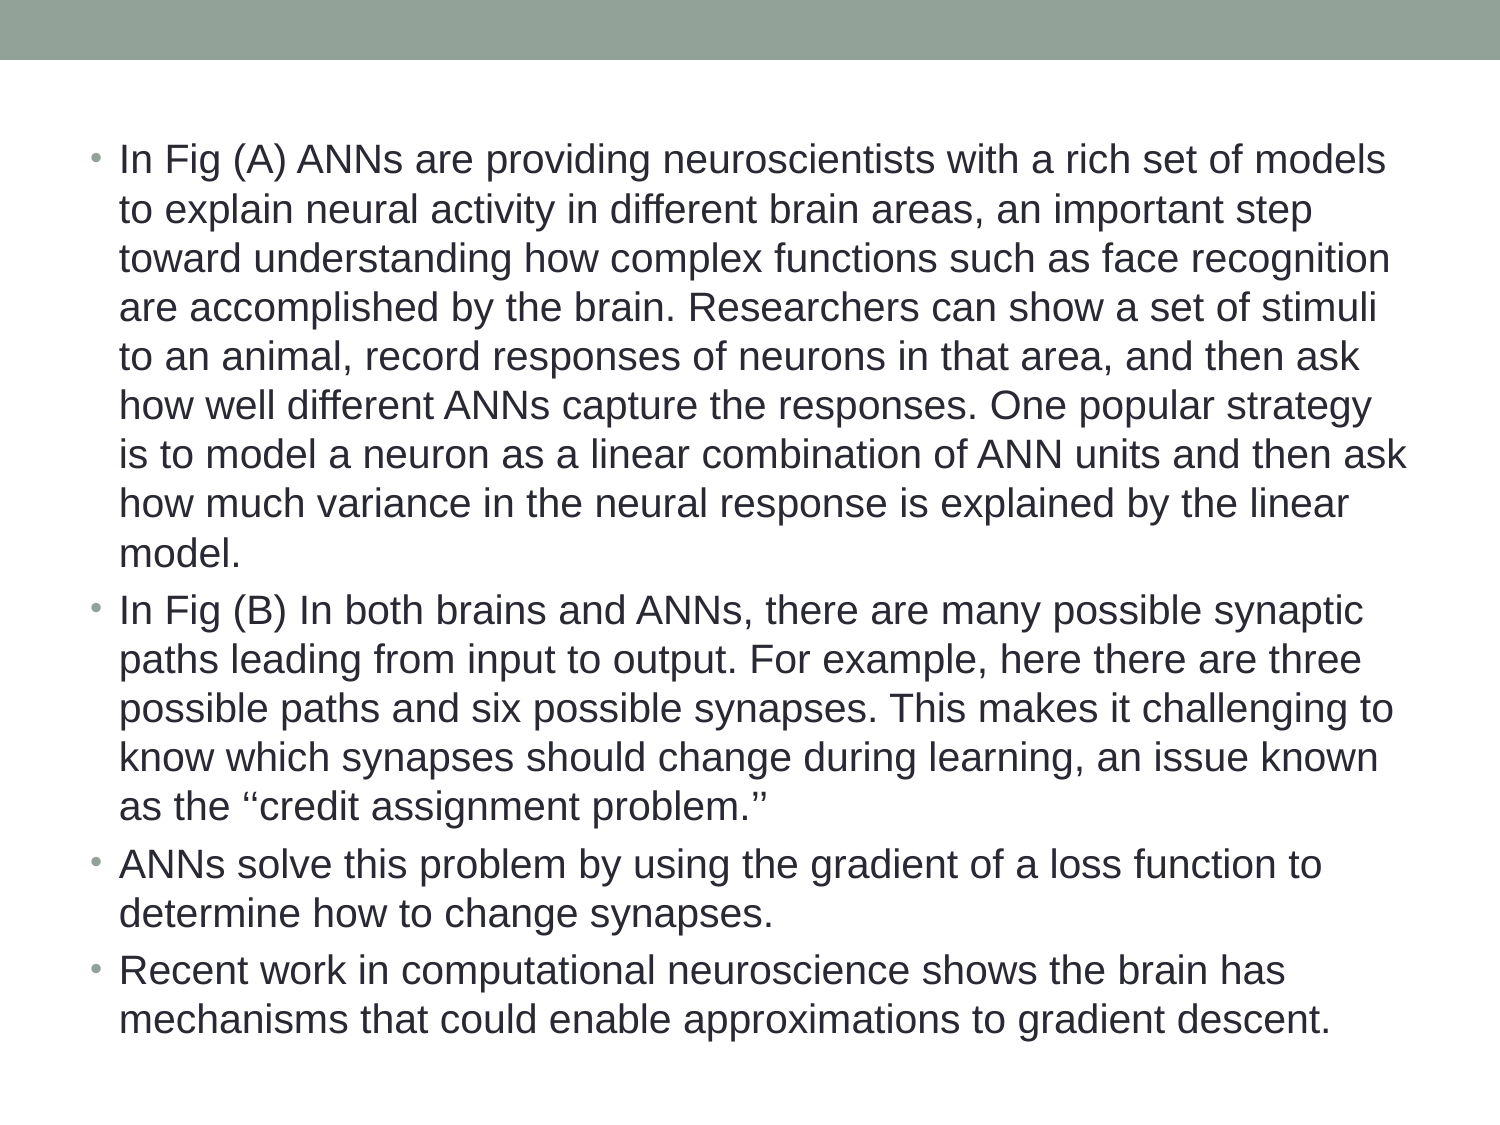

In Fig (A) ANNs are providing neuroscientists with a rich set of models to explain neural activity in different brain areas, an important step toward understanding how complex functions such as face recognition are accomplished by the brain. Researchers can show a set of stimuli to an animal, record responses of neurons in that area, and then ask how well different ANNs capture the responses. One popular strategy is to model a neuron as a linear combination of ANN units and then ask how much variance in the neural response is explained by the linear model.
In Fig (B) In both brains and ANNs, there are many possible synaptic paths leading from input to output. For example, here there are three possible paths and six possible synapses. This makes it challenging to know which synapses should change during learning, an issue known as the ‘‘credit assignment problem.’’
ANNs solve this problem by using the gradient of a loss function to determine how to change synapses.
Recent work in computational neuroscience shows the brain has mechanisms that could enable approximations to gradient descent.